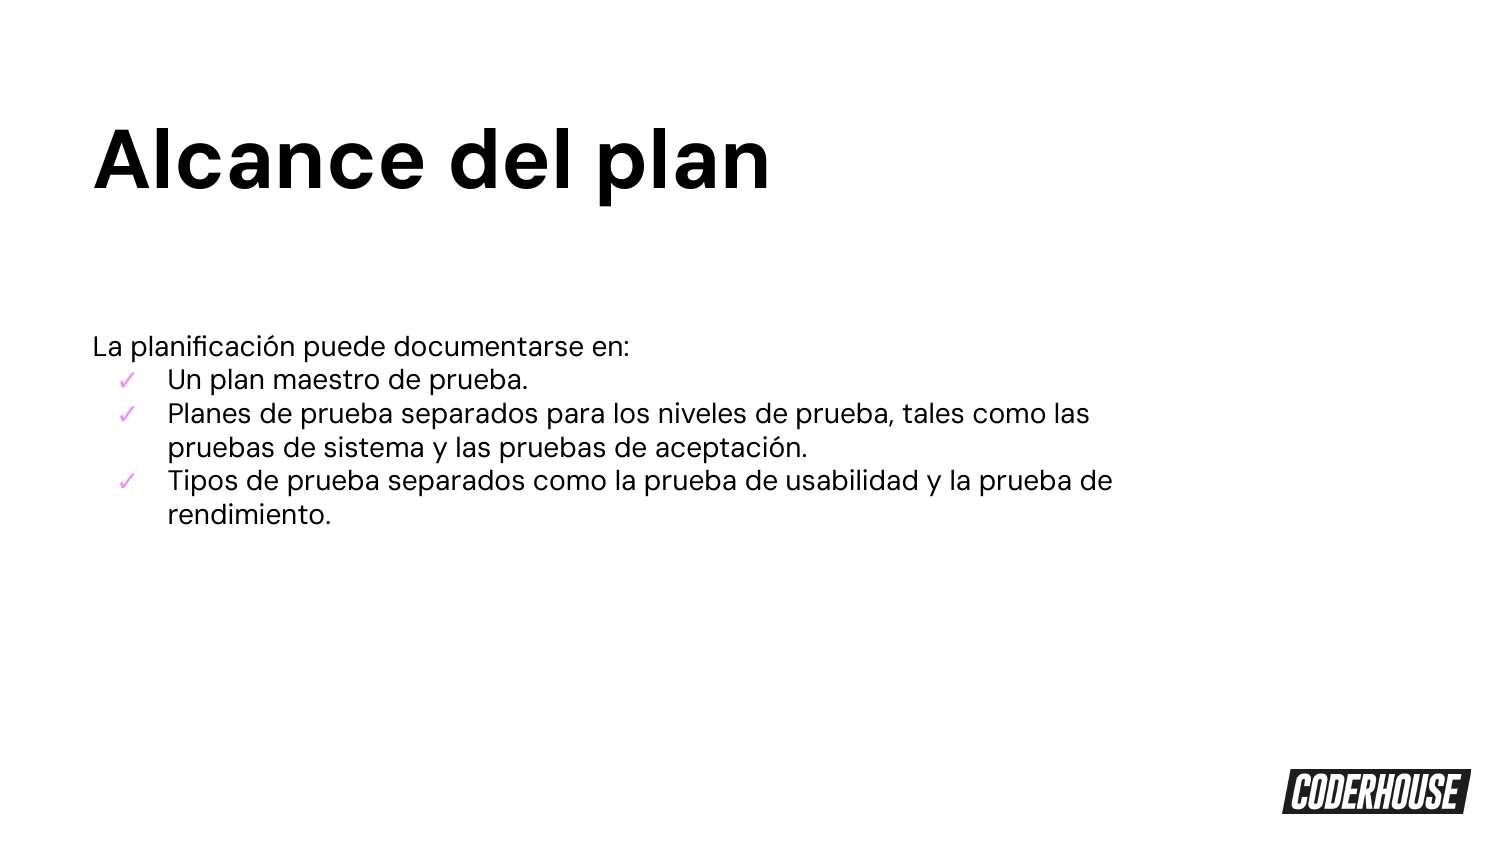

Alcance del plan
La planificación puede documentarse en:
Un plan maestro de prueba.
Planes de prueba separados para los niveles de prueba, tales como las pruebas de sistema y las pruebas de aceptación.
Tipos de prueba separados como la prueba de usabilidad y la prueba de rendimiento.